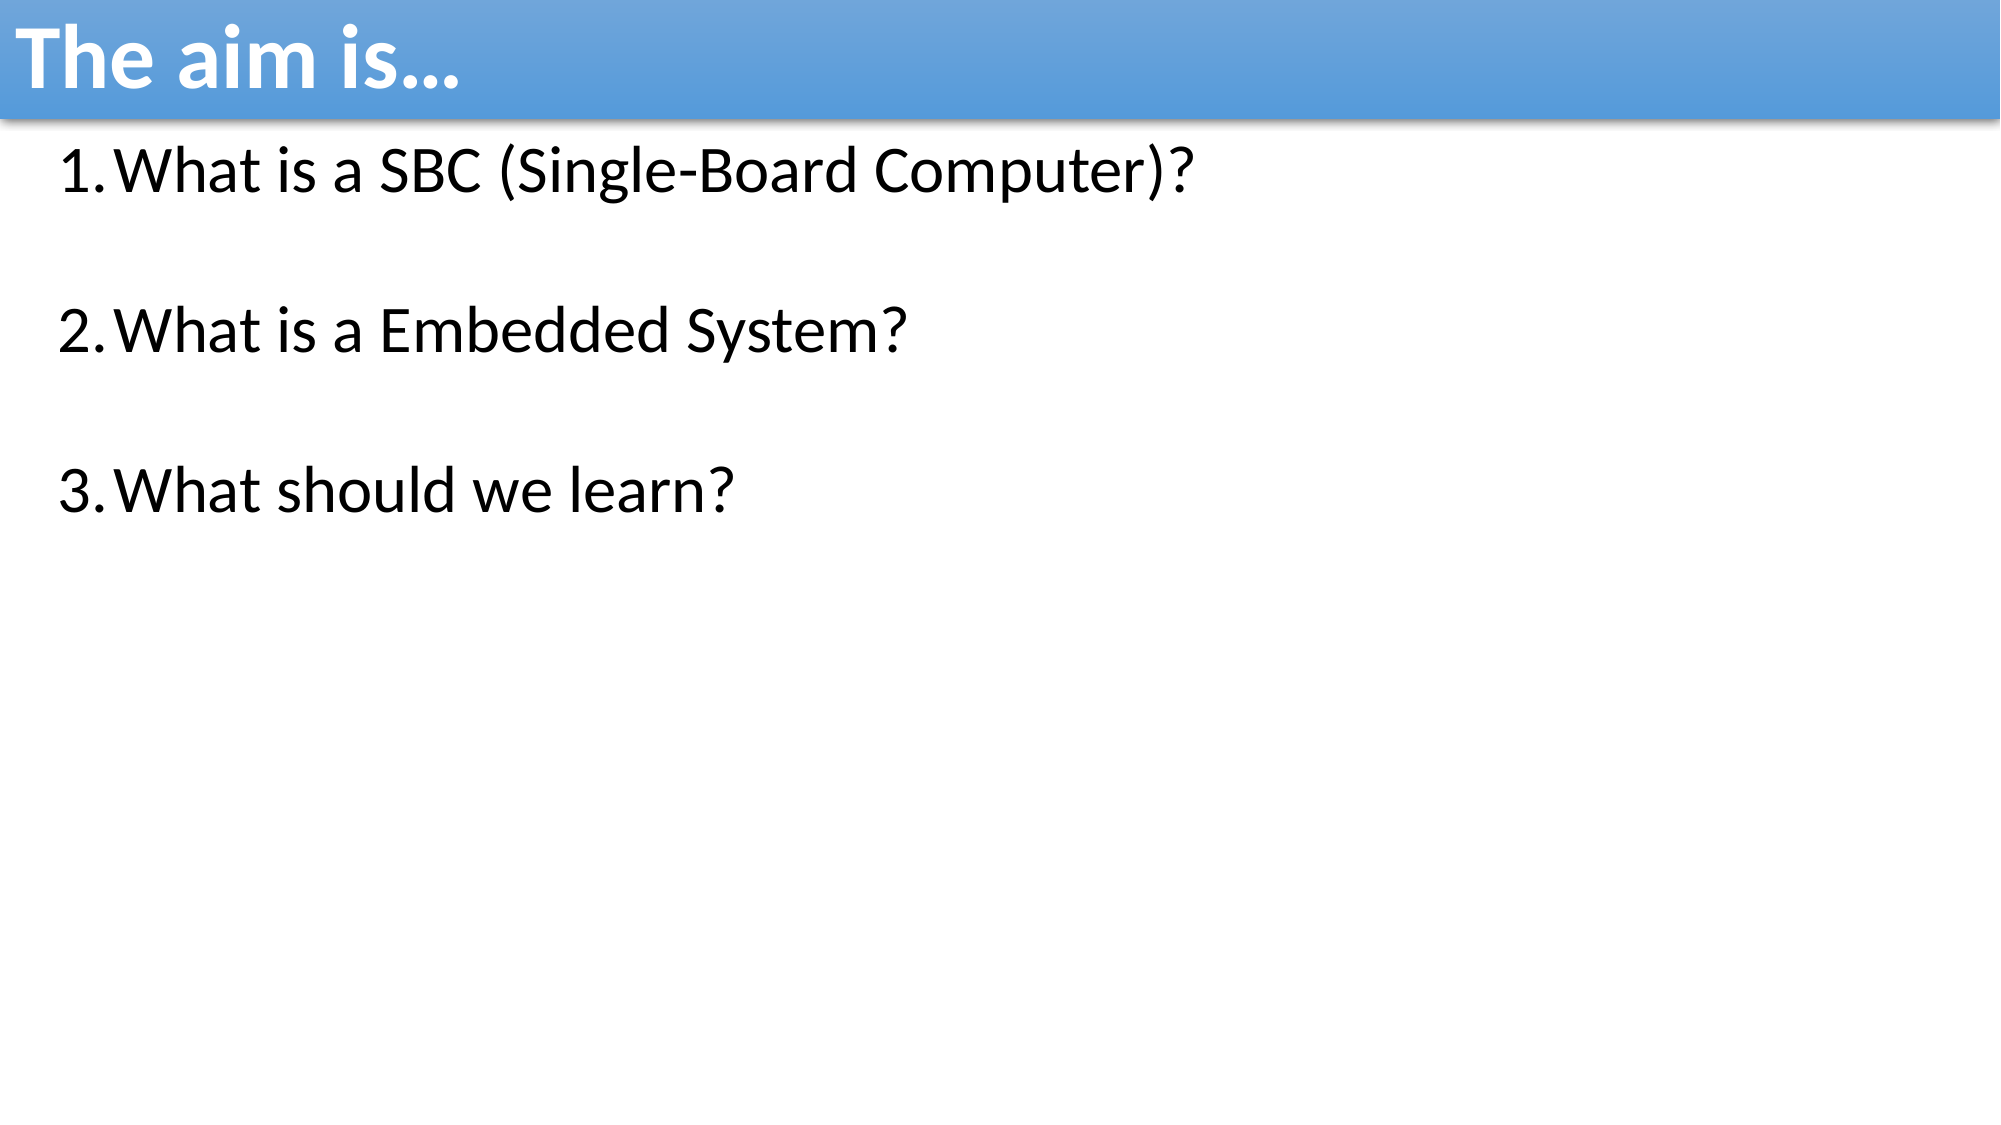

The aim is…
What is a SBC (Single-Board Computer)?

What is a Embedded System?

What should we learn?